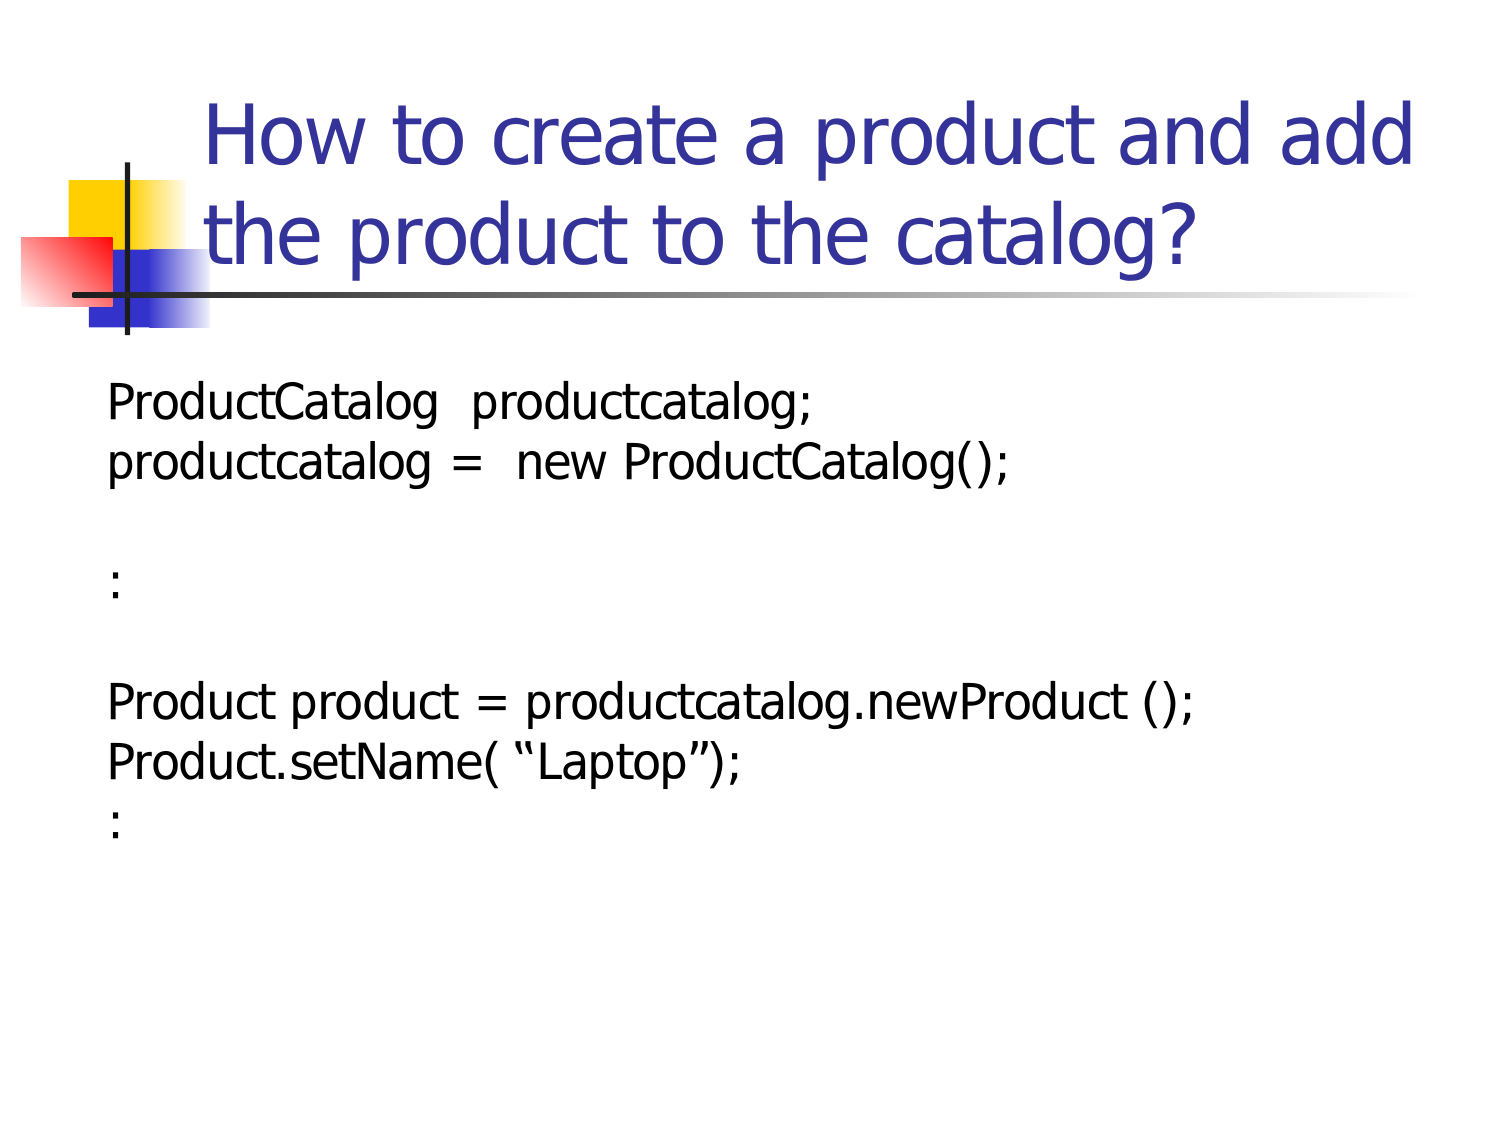

# How to create a product and add the product to the catalog?
ProductCatalog  productcatalog;
productcatalog =  new ProductCatalog();

:

Product product = productcatalog.newProduct ();
Product.setName( “Laptop”);
: